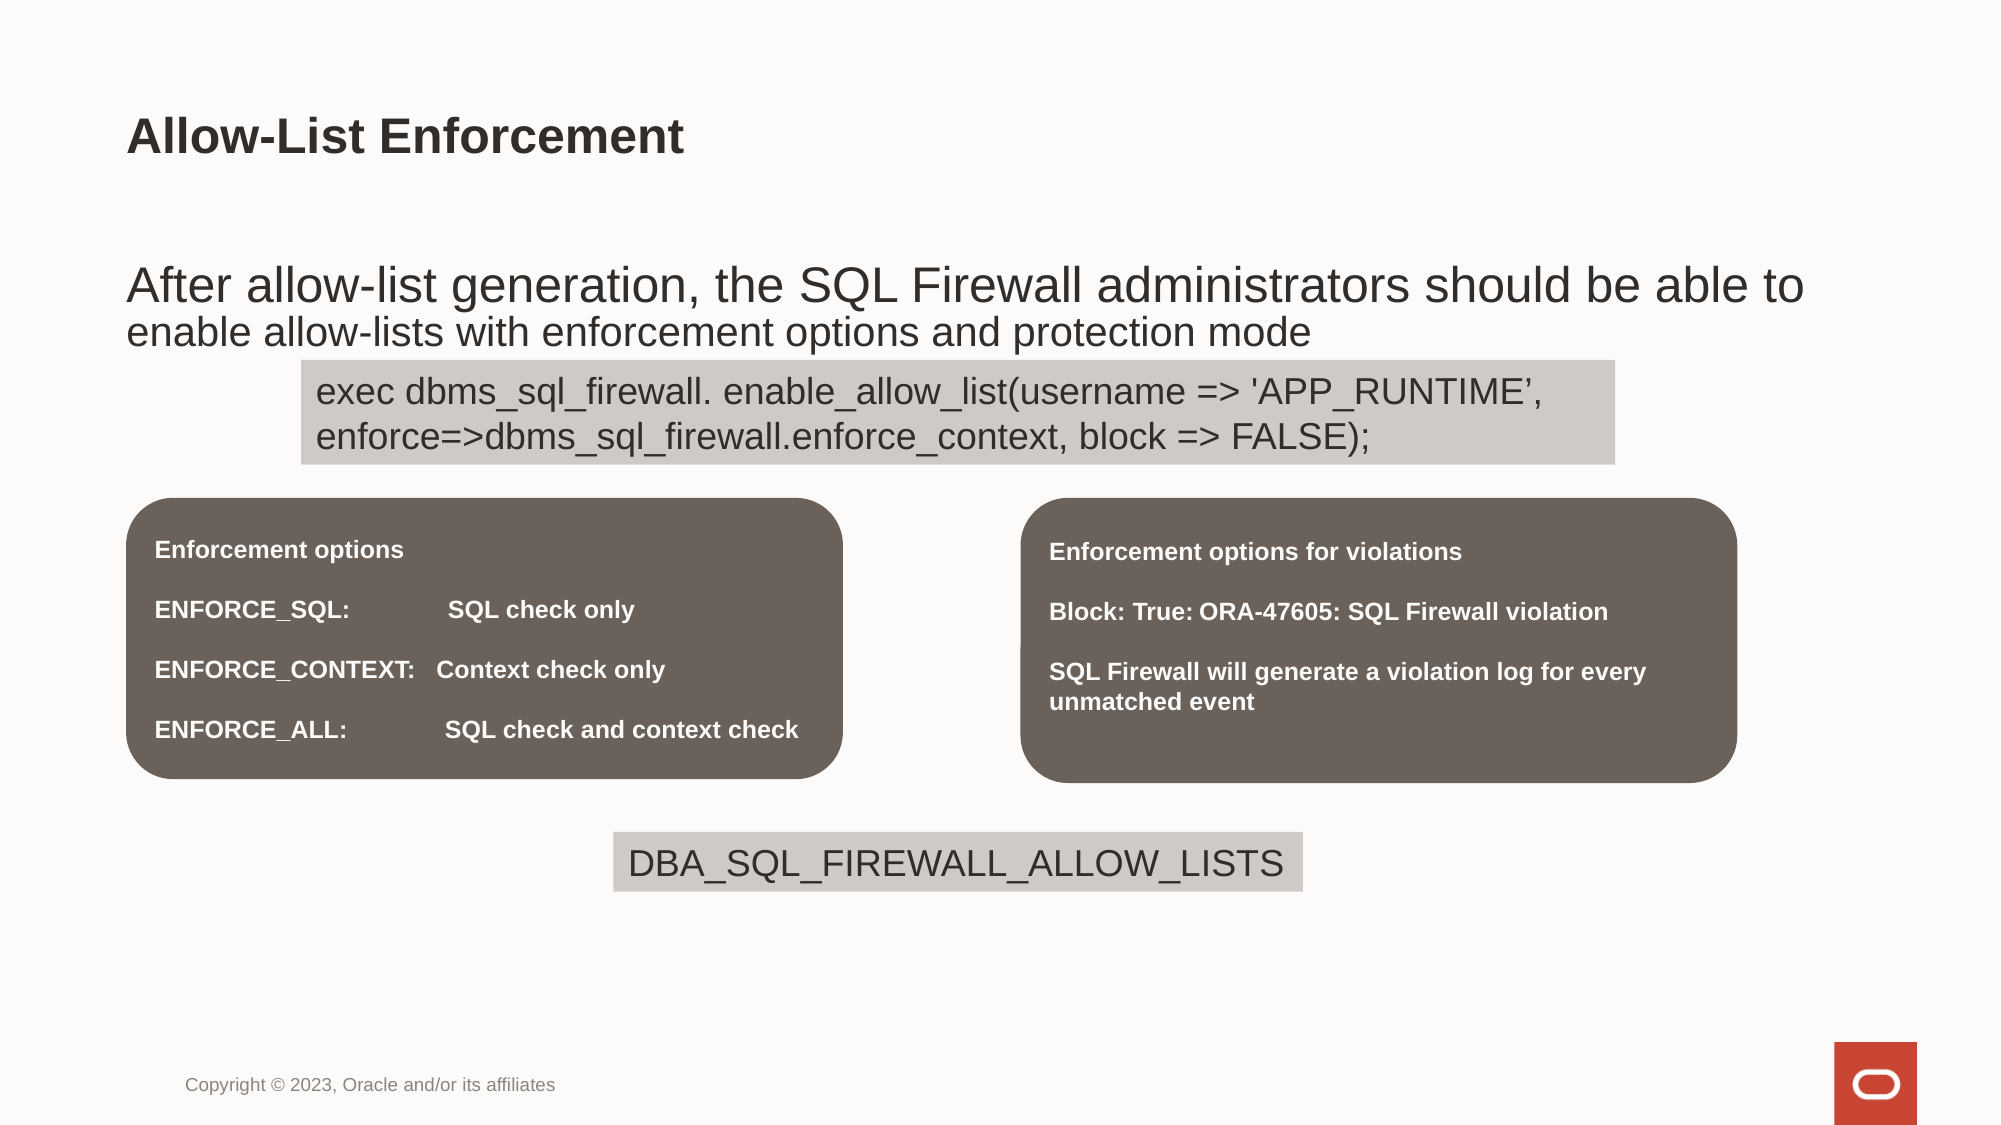

# Allow-List Enforcement
After allow-list generation, the SQL Firewall administrators should be able to enable allow-lists with enforcement options and protection mode
exec dbms_sql_firewall. enable_allow_list(username => 'APP_RUNTIME’, enforce=>dbms_sql_firewall.enforce_context, block => FALSE);
Enforcement options

ENFORCE_SQL:              SQL check only

ENFORCE_CONTEXT:   Context check only

ENFORCE_ALL:              SQL check and context check
Enforcement options for violations

Block: True:	ORA-47605: SQL Firewall violation

SQL Firewall will generate a violation log for every unmatched event

DBA_SQL_FIREWALL_ALLOW_LISTS
Copyright © 2023, Oracle and/or its affiliates